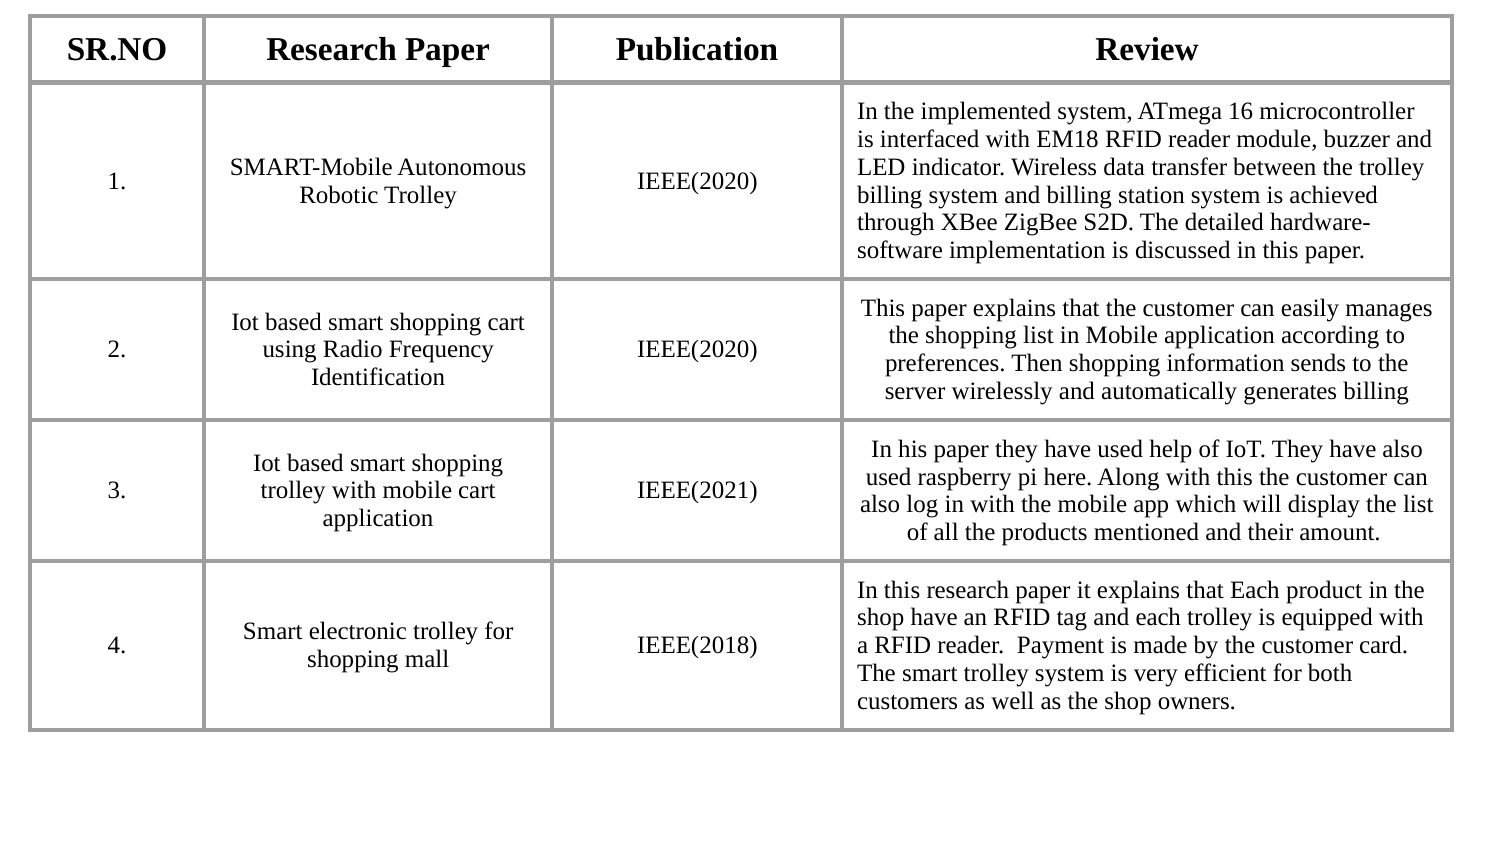

| SR.NO | Research Paper | Publication | Review |
| --- | --- | --- | --- |
| 1. | SMART-Mobile Autonomous Robotic Trolley | IEEE(2020) | In the implemented system, ATmega 16 microcontroller is interfaced with EM18 RFID reader module, buzzer and LED indicator. Wireless data transfer between the trolley billing system and billing station system is achieved through XBee ZigBee S2D. The detailed hardware-software implementation is discussed in this paper. |
| 2. | Iot based smart shopping cart using Radio Frequency Identification | IEEE(2020) | This paper explains that the customer can easily manages the shopping list in Mobile application according to preferences. Then shopping information sends to the server wirelessly and automatically generates billing |
| 3. | Iot based smart shopping trolley with mobile cart application | IEEE(2021) | In his paper they have used help of IoT. They have also used raspberry pi here. Along with this the customer can also log in with the mobile app which will display the list of all the products mentioned and their amount. |
| 4. | Smart electronic trolley for shopping mall | IEEE(2018) | In this research paper it explains that Each product in the shop have an RFID tag and each trolley is equipped with a RFID reader. Payment is made by the customer card. The smart trolley system is very efficient for both customers as well as the shop owners. |